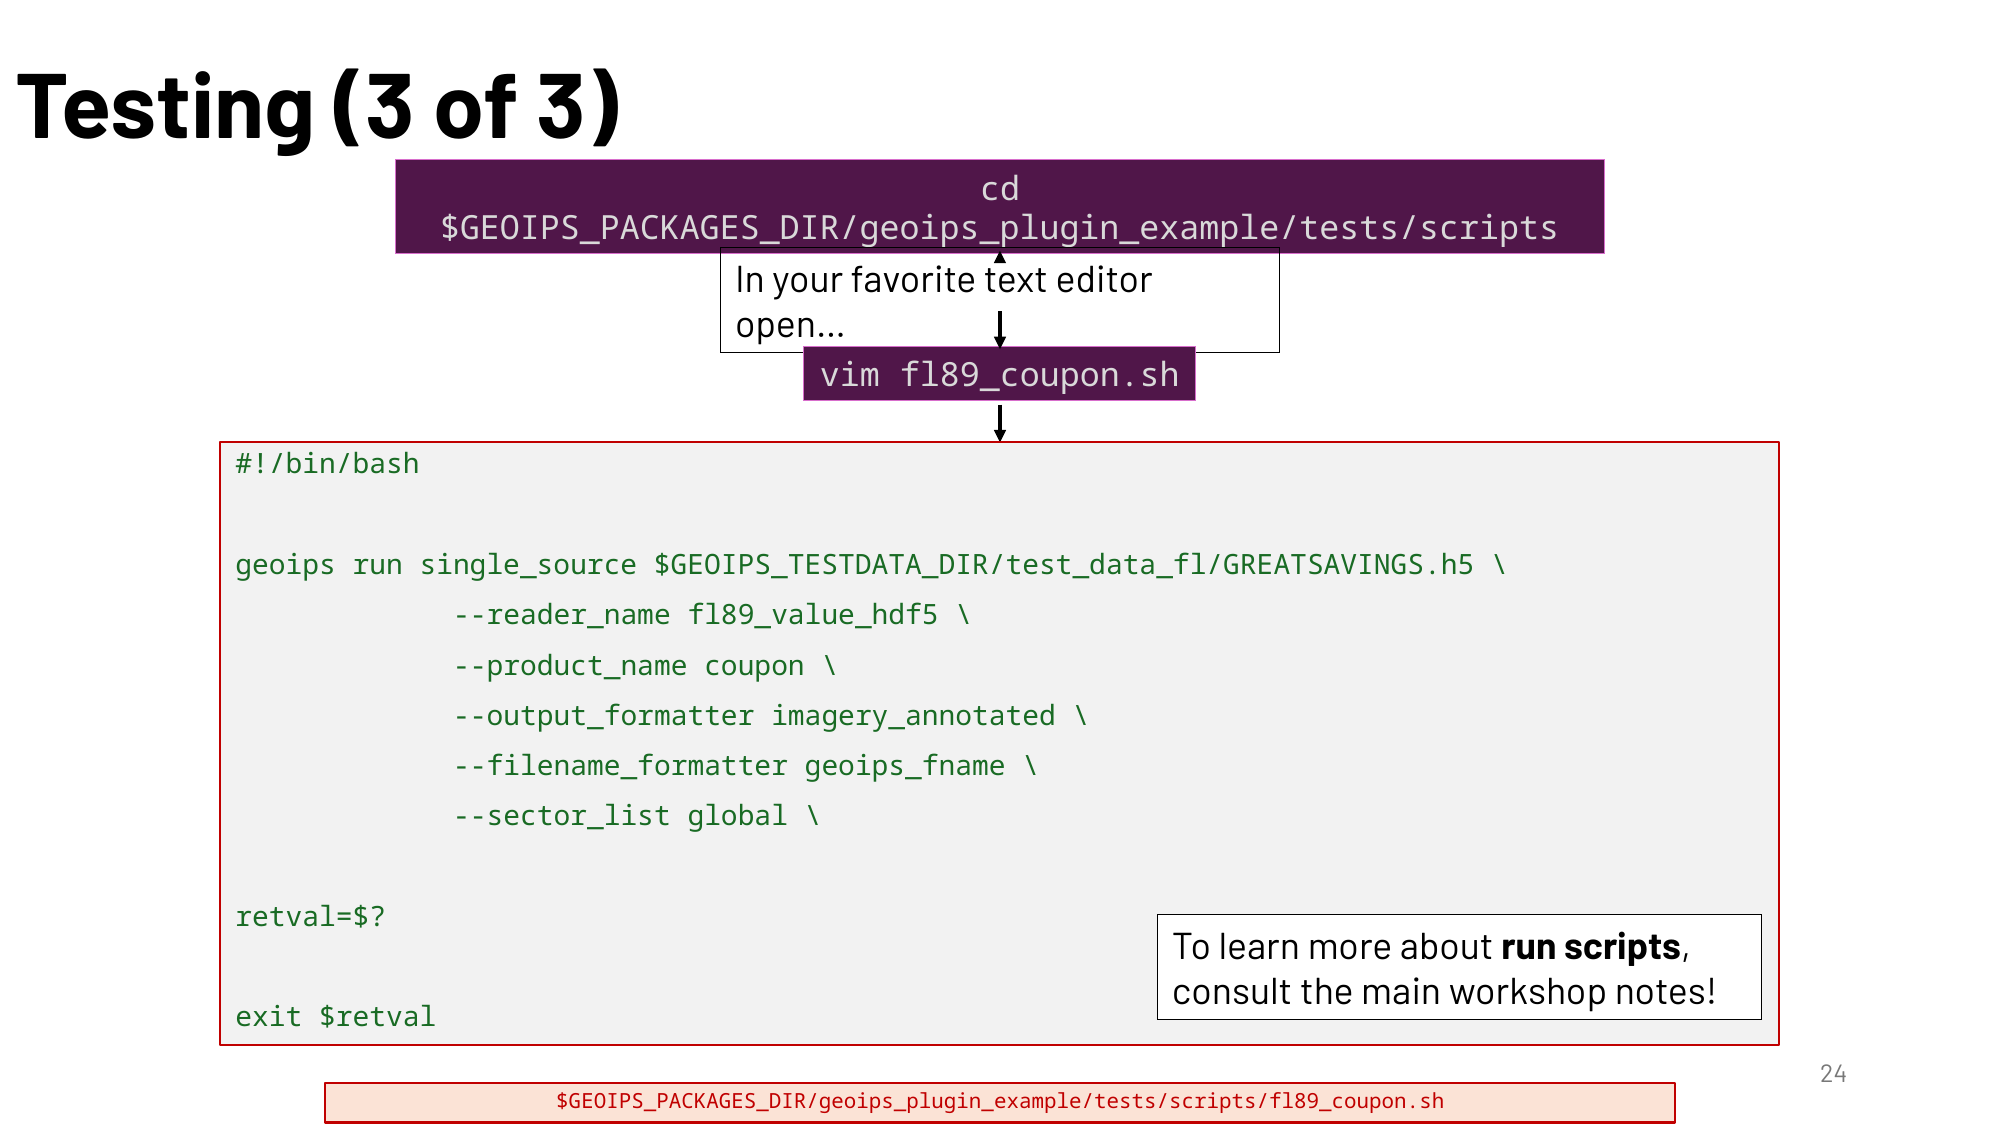

# Testing (3 of 3)
cd $GEOIPS_PACKAGES_DIR/geoips_plugin_example/tests/scripts
In your favorite text editor open…
vim fl89_coupon.sh
#!/bin/bash

geoips run single_source $GEOIPS_TESTDATA_DIR/test_data_fl/GREATSAVINGS.h5 \
             --reader_name fl89_value_hdf5 \
             --product_name coupon \
             --output_formatter imagery_annotated \
             --filename_formatter geoips_fname \
             --sector_list global \

retval=$?

exit $retval
To learn more about run scripts, consult the main workshop notes!
24
$GEOIPS_PACKAGES_DIR/geoips_plugin_example/tests/scripts/fl89_coupon.sh